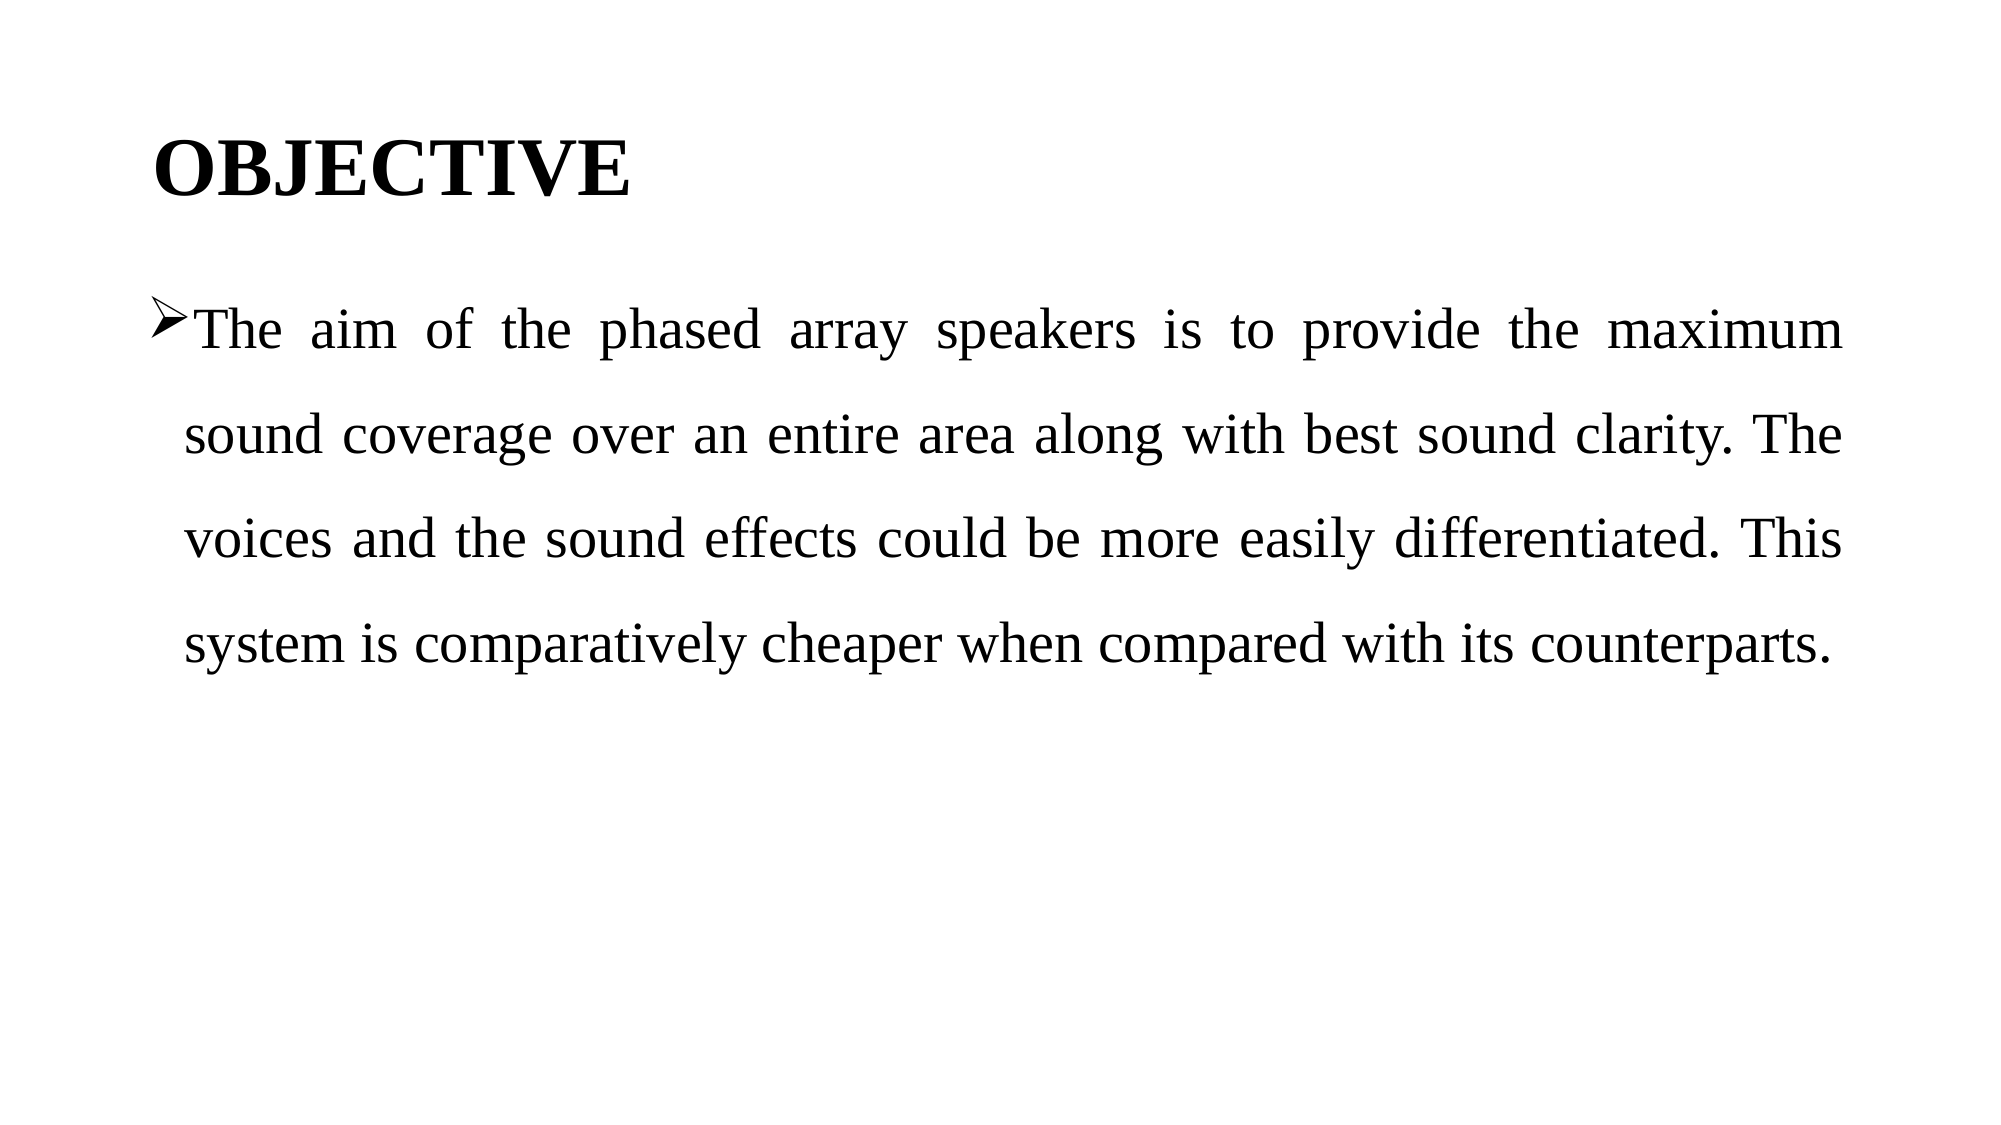

# OBJECTIVE
The aim of the phased array speakers is to provide the maximum sound coverage over an entire area along with best sound clarity. The voices and the sound effects could be more easily differentiated. This system is comparatively cheaper when compared with its counterparts.